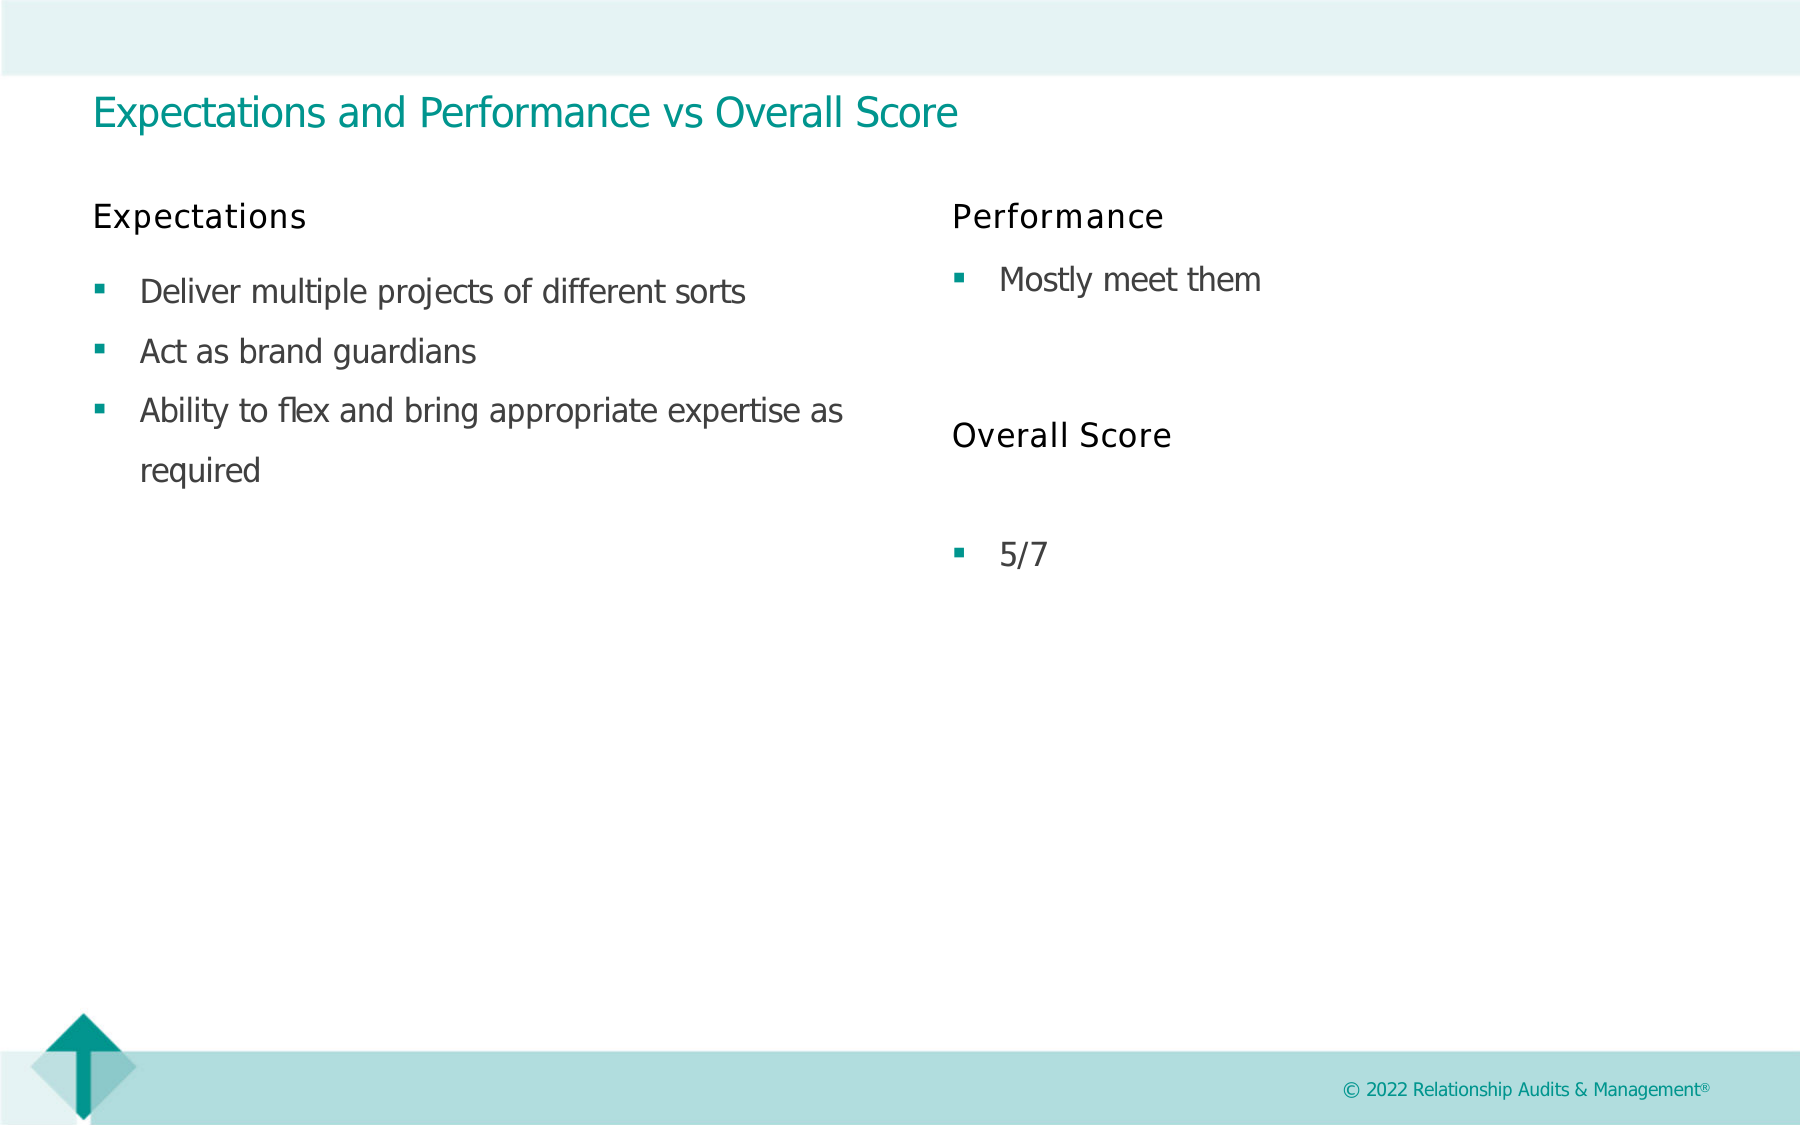

Expectations and Performance vs Overall Score
Expectations
Performance
Deliver multiple projects of different sorts
Act as brand guardians
Ability to flex and bring appropriate expertise as required
Mostly meet them
Overall Score

5/7
© 2022 Relationship Audits & Management®